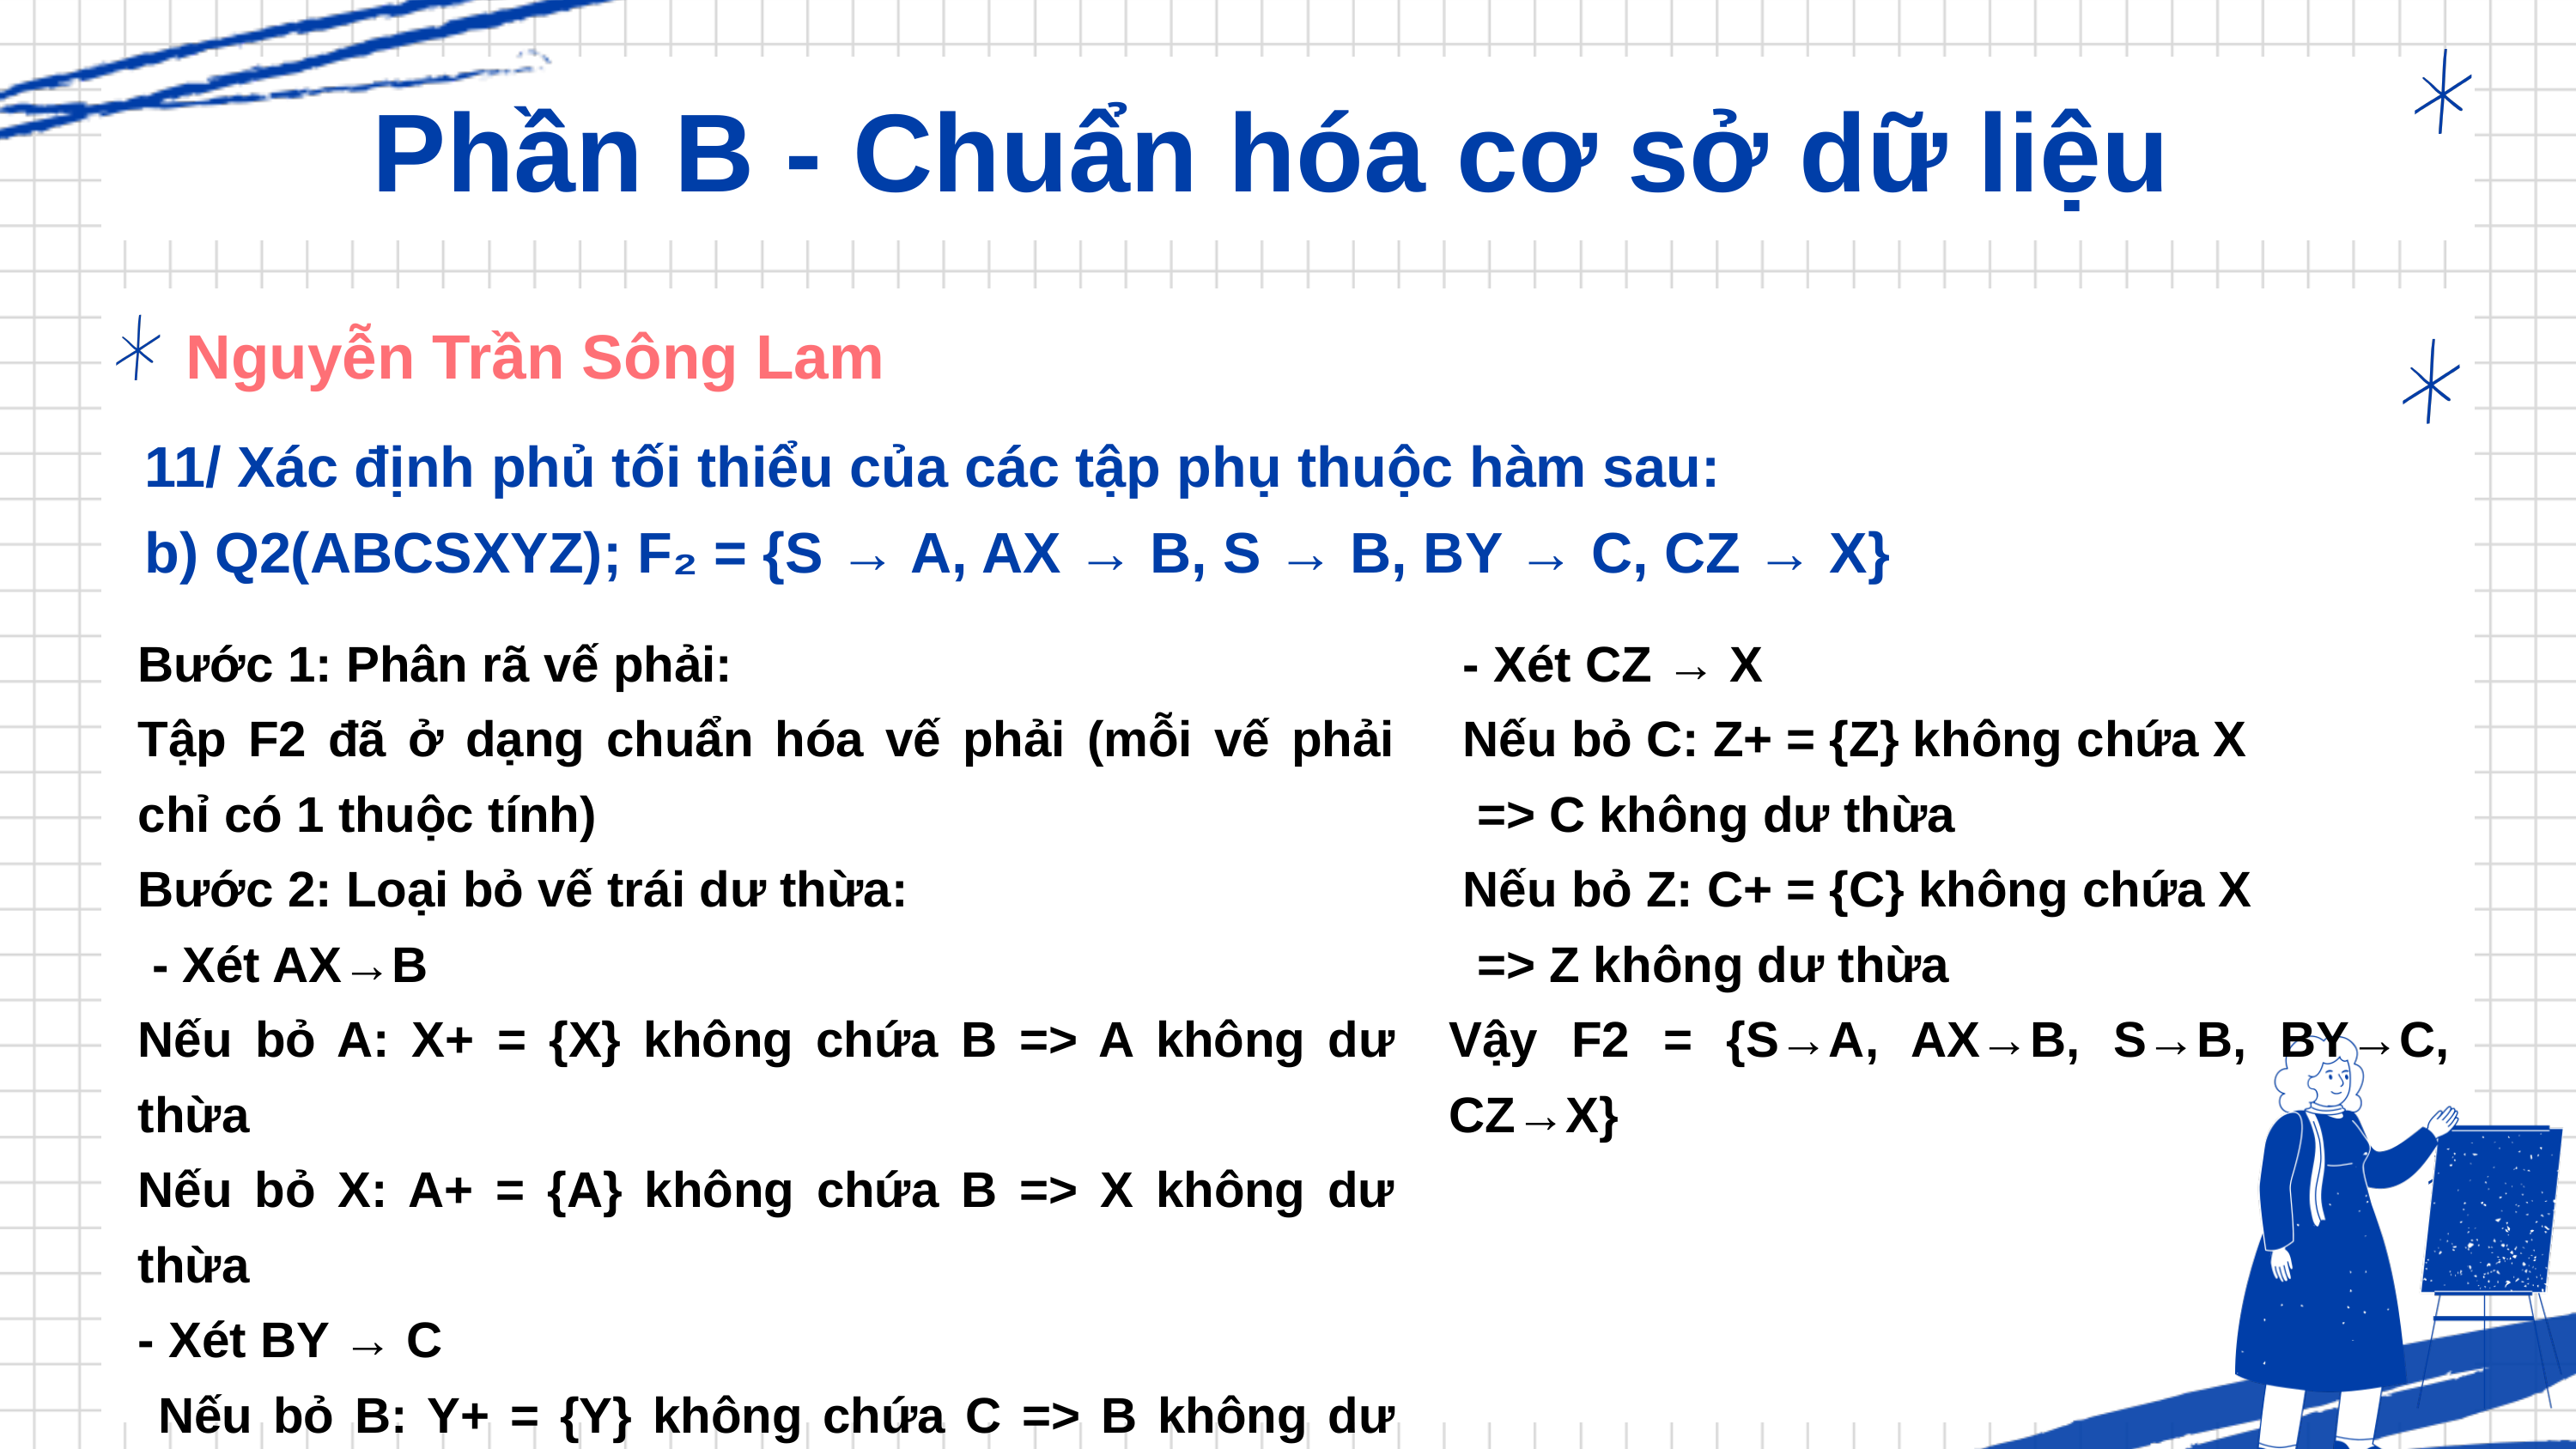

Phần B - Chuẩn hóa cơ sở dữ liệu

Nguyễn Trần Sông Lam

11/ Xác định phủ tối thiểu của các tập phụ thuộc hàm sau:
b) Q2(ABCSXYZ); F₂ = {S → A, AX → B, S → B, BY → C, CZ → X}

Bước 1: Phân rã vế phải:
Tập F2 đã ở dạng chuẩn hóa vế phải (mỗi vế phải chỉ có 1 thuộc tính)
Bước 2: Loại bỏ vế trái dư thừa:
 - Xét AX→B
Nếu bỏ A: X+ = {X} không chứa B => A không dư thừa
Nếu bỏ X: A+ = {A} không chứa B => X không dư thừa
- Xét BY → C
 Nếu bỏ B: Y+ = {Y} không chứa C => B không dư thừa
 Nếu bỏ Y: B+ = {B} không chứa C => Y không dư thừa

 - Xét CZ → X
 Nếu bỏ C: Z+ = {Z} không chứa X
  => C không dư thừa
 Nếu bỏ Z: C+ = {C} không chứa X
  => Z không dư thừa
Vậy F2 = {S→A, AX→B, S→B, BY→C, CZ→X}